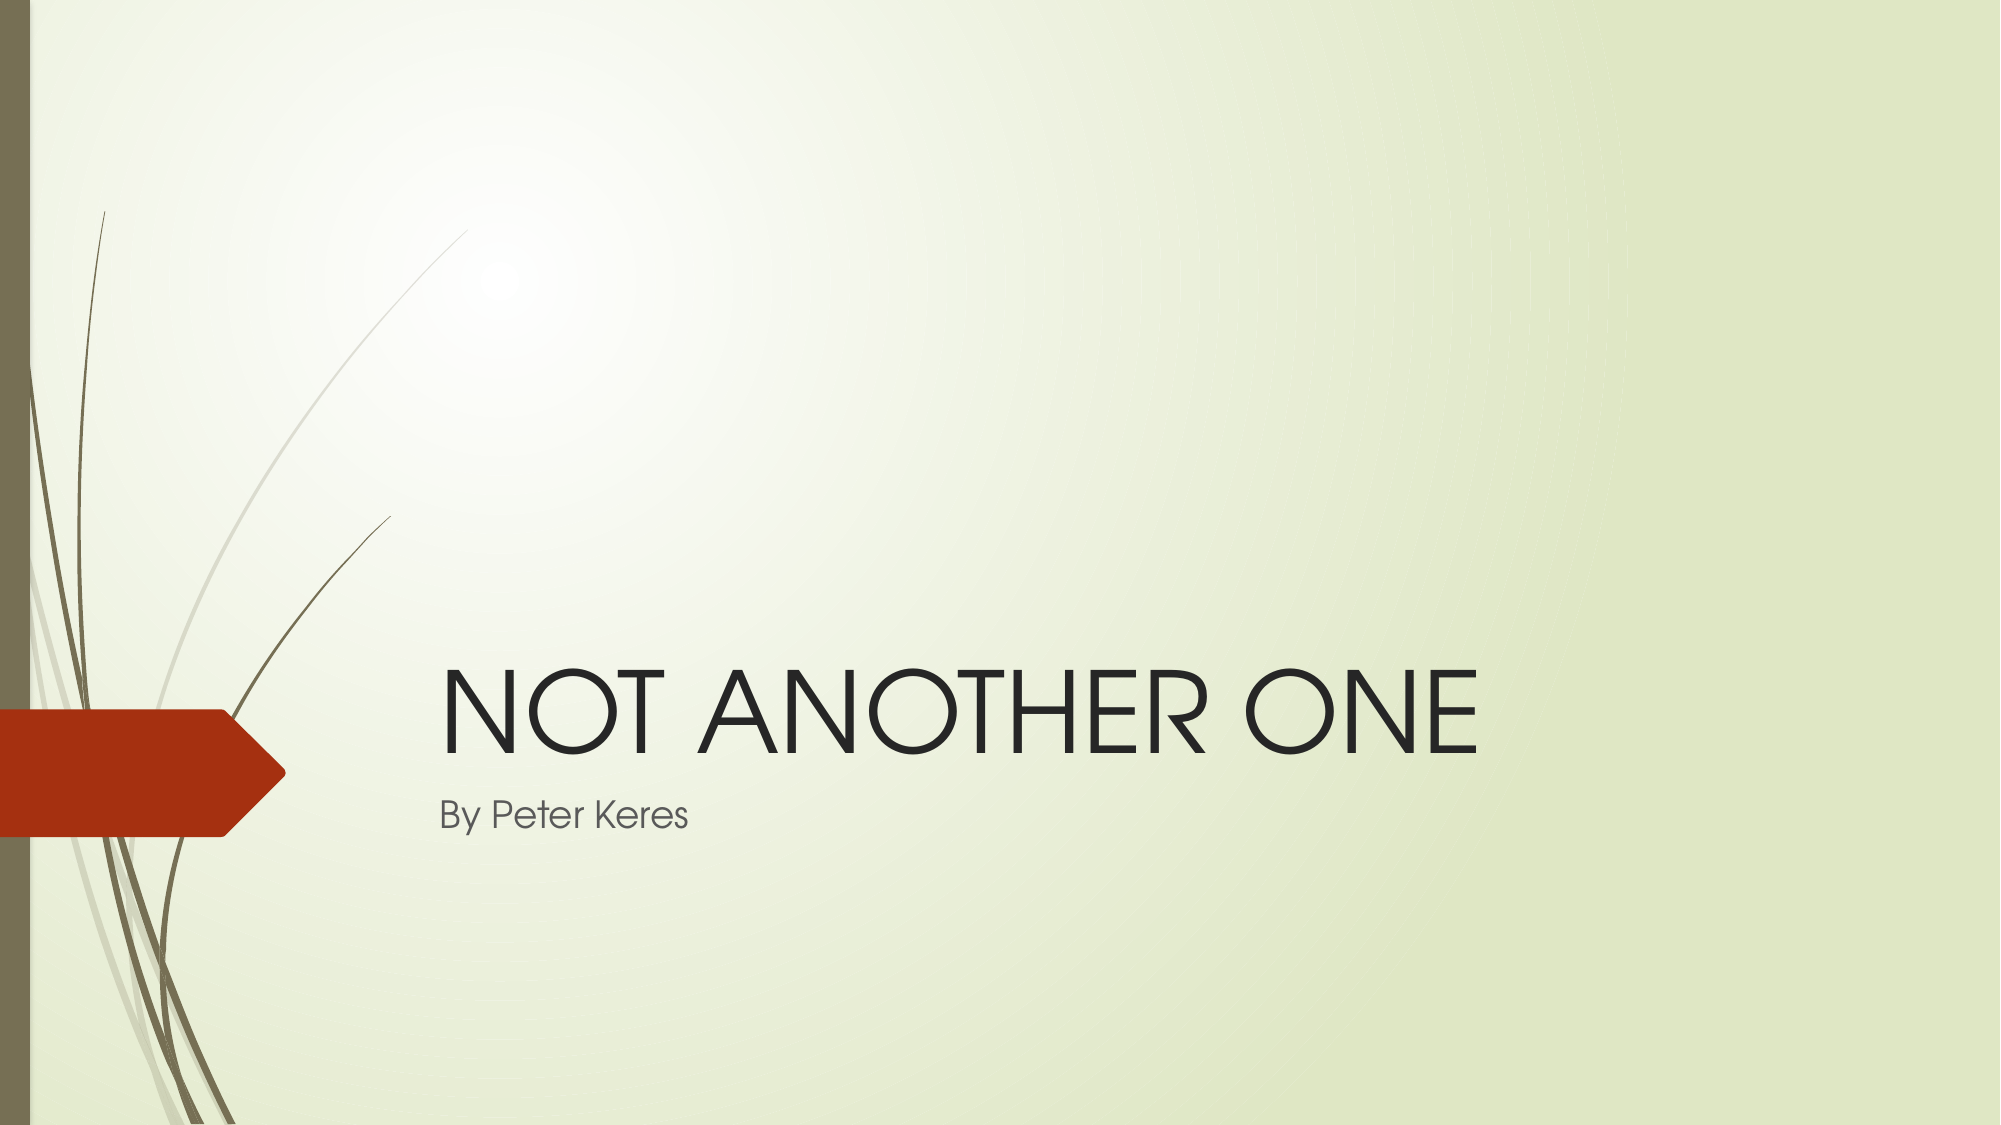

# NOT ANOTHER ONE
By Peter Keres